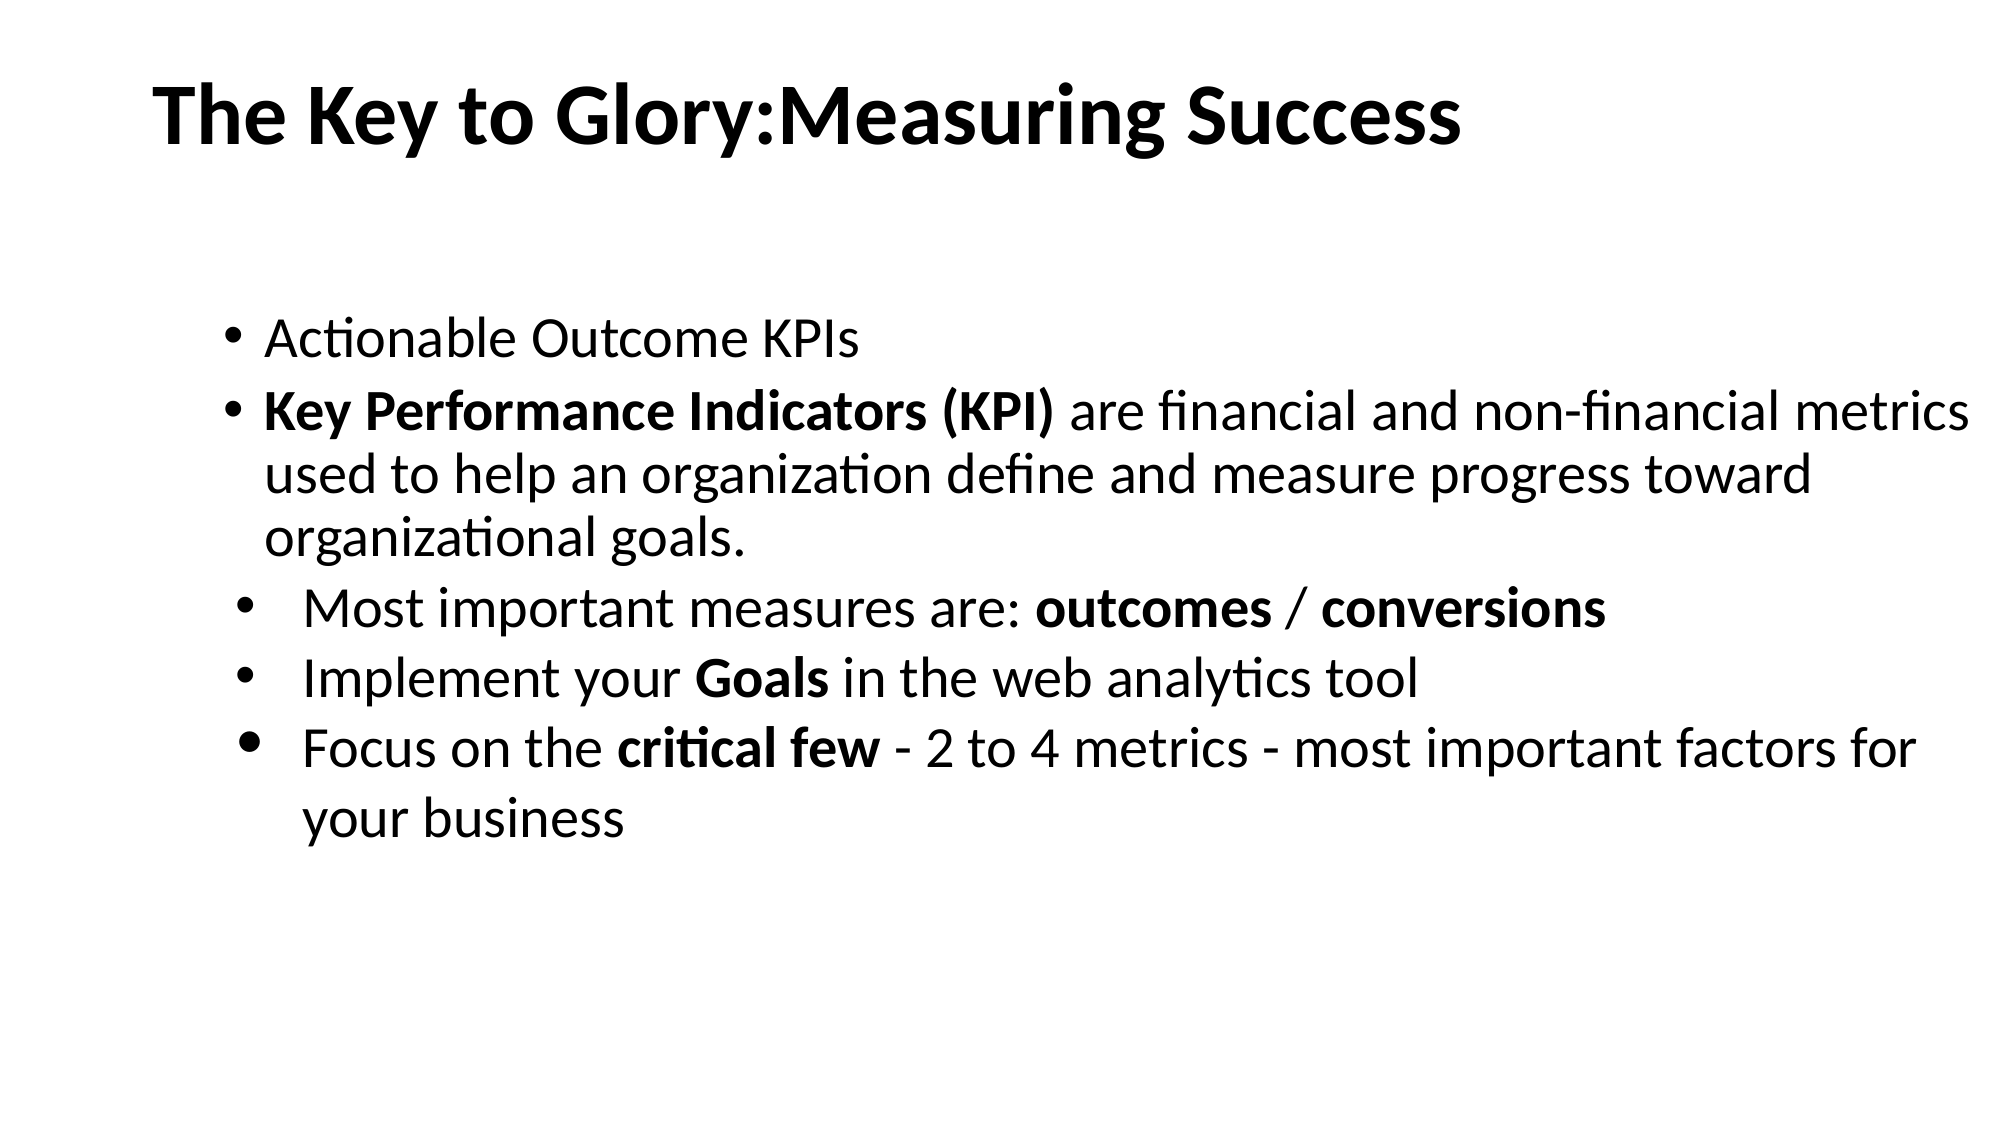

# The Key to Glory:Measuring Success
Actionable Outcome KPIs
Key Performance Indicators (KPI) are financial and non-financial metrics used to help an organization define and measure progress toward organizational goals.
Most important measures are: outcomes / conversions
Implement your Goals in the web analytics tool
Focus on the critical few - 2 to 4 metrics - most important factors for your business